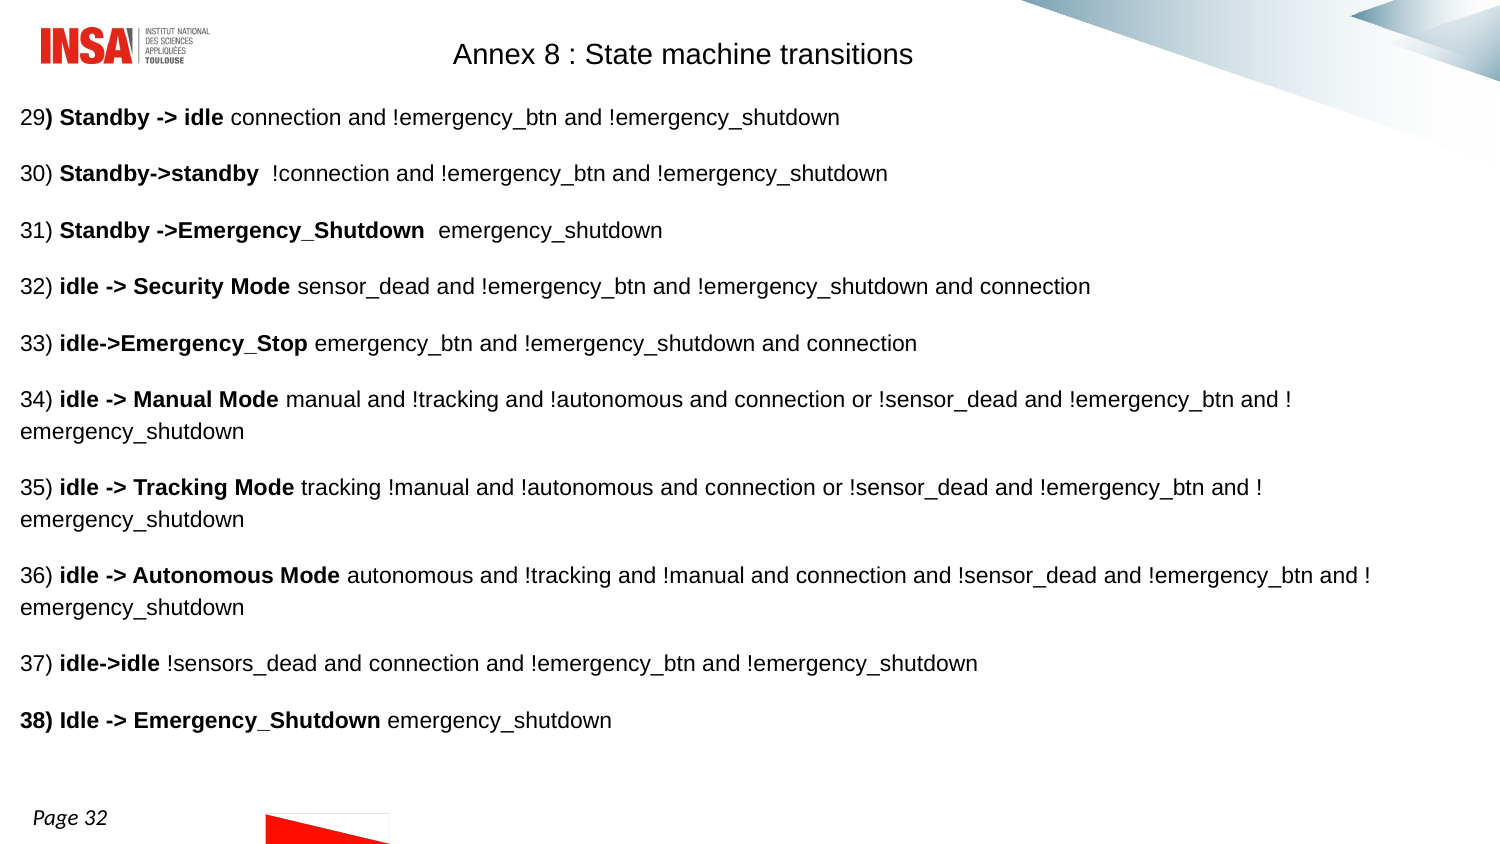

Annex 8 : State machine transitions
29) Standby -> idle connection and !emergency_btn and !emergency_shutdown
30) Standby->standby  !connection and !emergency_btn and !emergency_shutdown
31) Standby ->Emergency_Shutdown  emergency_shutdown
32) idle -> Security Mode sensor_dead and !emergency_btn and !emergency_shutdown and connection
33) idle->Emergency_Stop emergency_btn and !emergency_shutdown and connection
34) idle -> Manual Mode manual and !tracking and !autonomous and connection or !sensor_dead and !emergency_btn and !emergency_shutdown
35) idle -> Tracking Mode tracking !manual and !autonomous and connection or !sensor_dead and !emergency_btn and !emergency_shutdown
36) idle -> Autonomous Mode autonomous and !tracking and !manual and connection and !sensor_dead and !emergency_btn and !emergency_shutdown
37) idle->idle !sensors_dead and connection and !emergency_btn and !emergency_shutdown
38) Idle -> Emergency_Shutdown emergency_shutdown